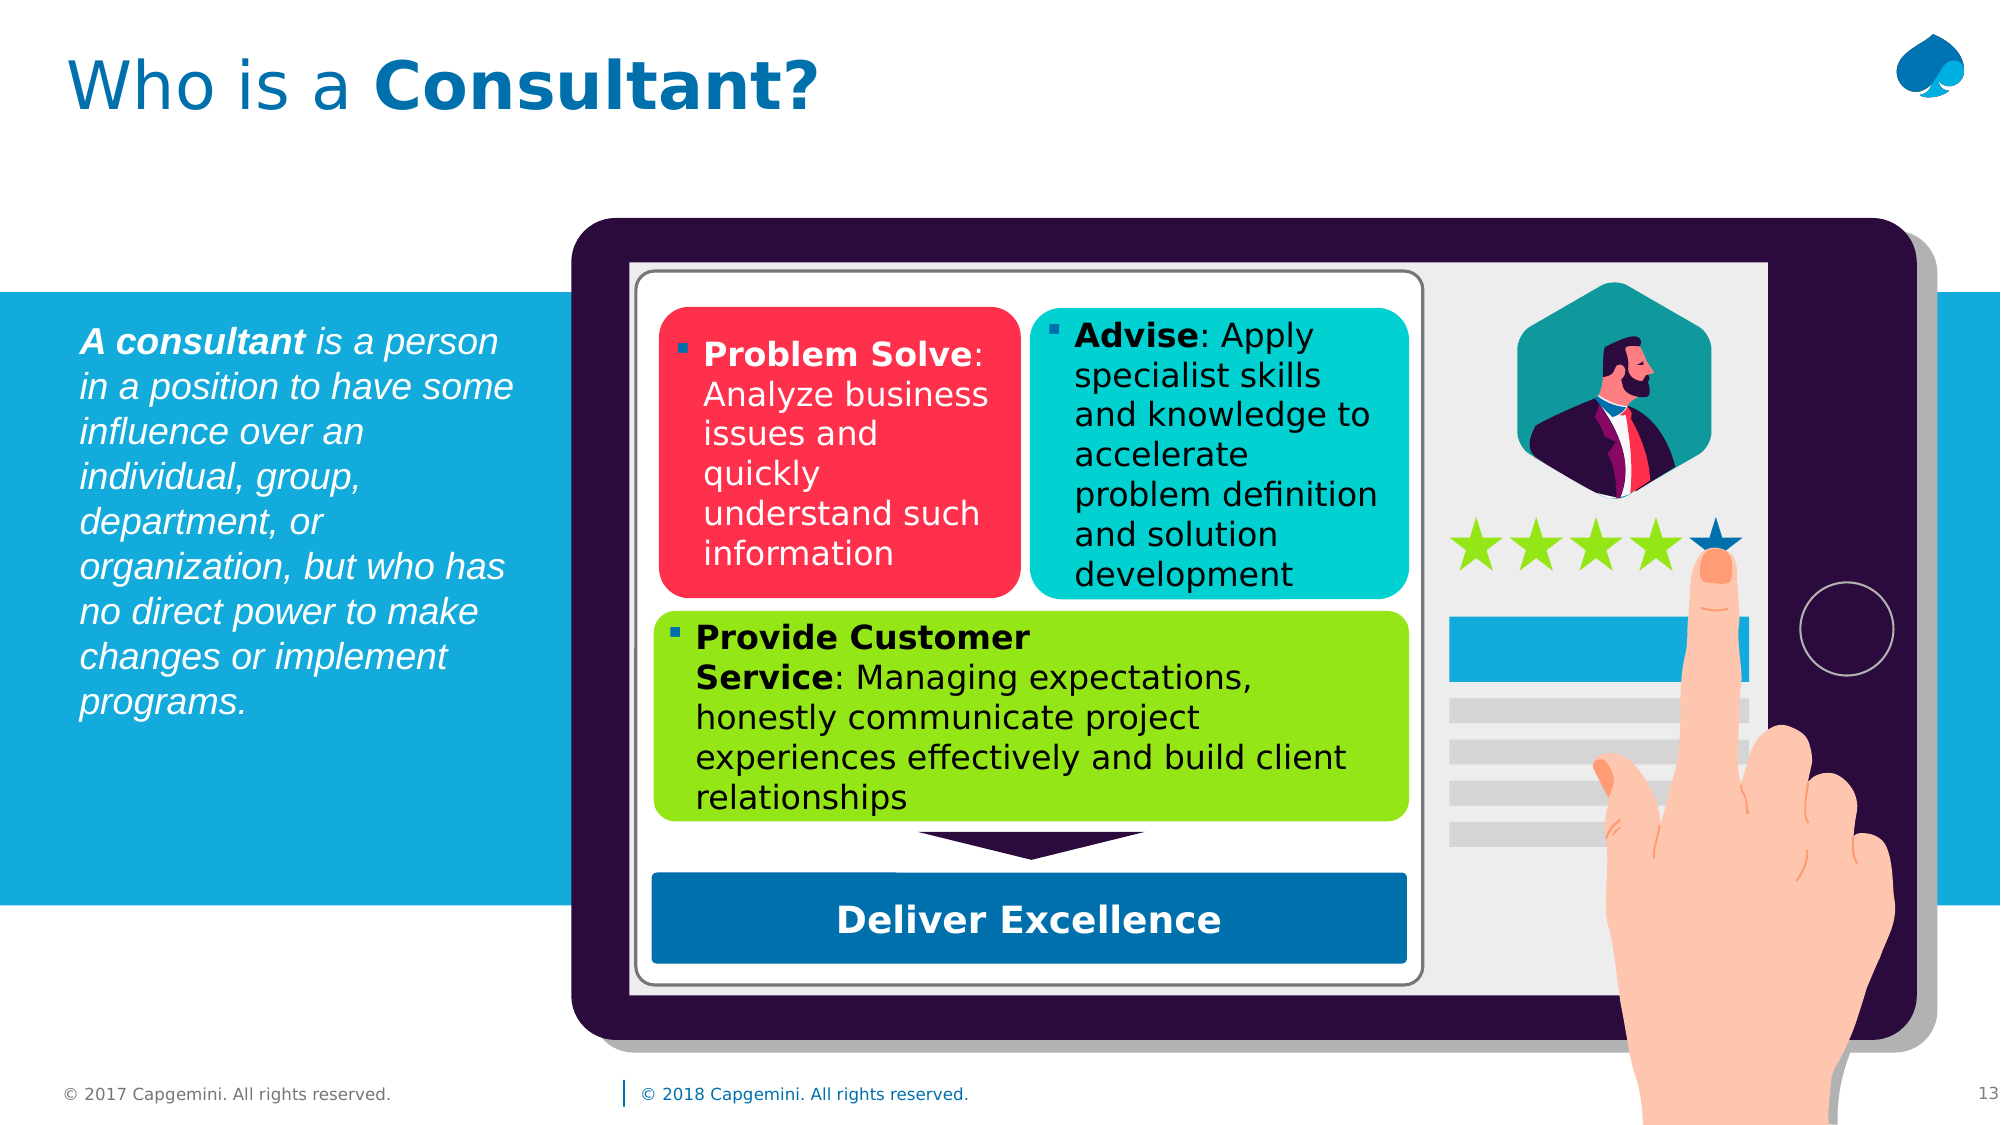

# Who is a Consultant?

Problem Solve: Analyze business issues and quickly understand such information
Advise: Apply specialist skills and knowledge to
accelerate problem definition and solution development
Provide Customer
Service: Managing expectations, honestly communicate project experiences effectively and build client relationships

Deliver Excellence

A consultant is a person in a position to have some influence over an individual, group, department, or organization, but who has no direct power to make changes or implement programs.